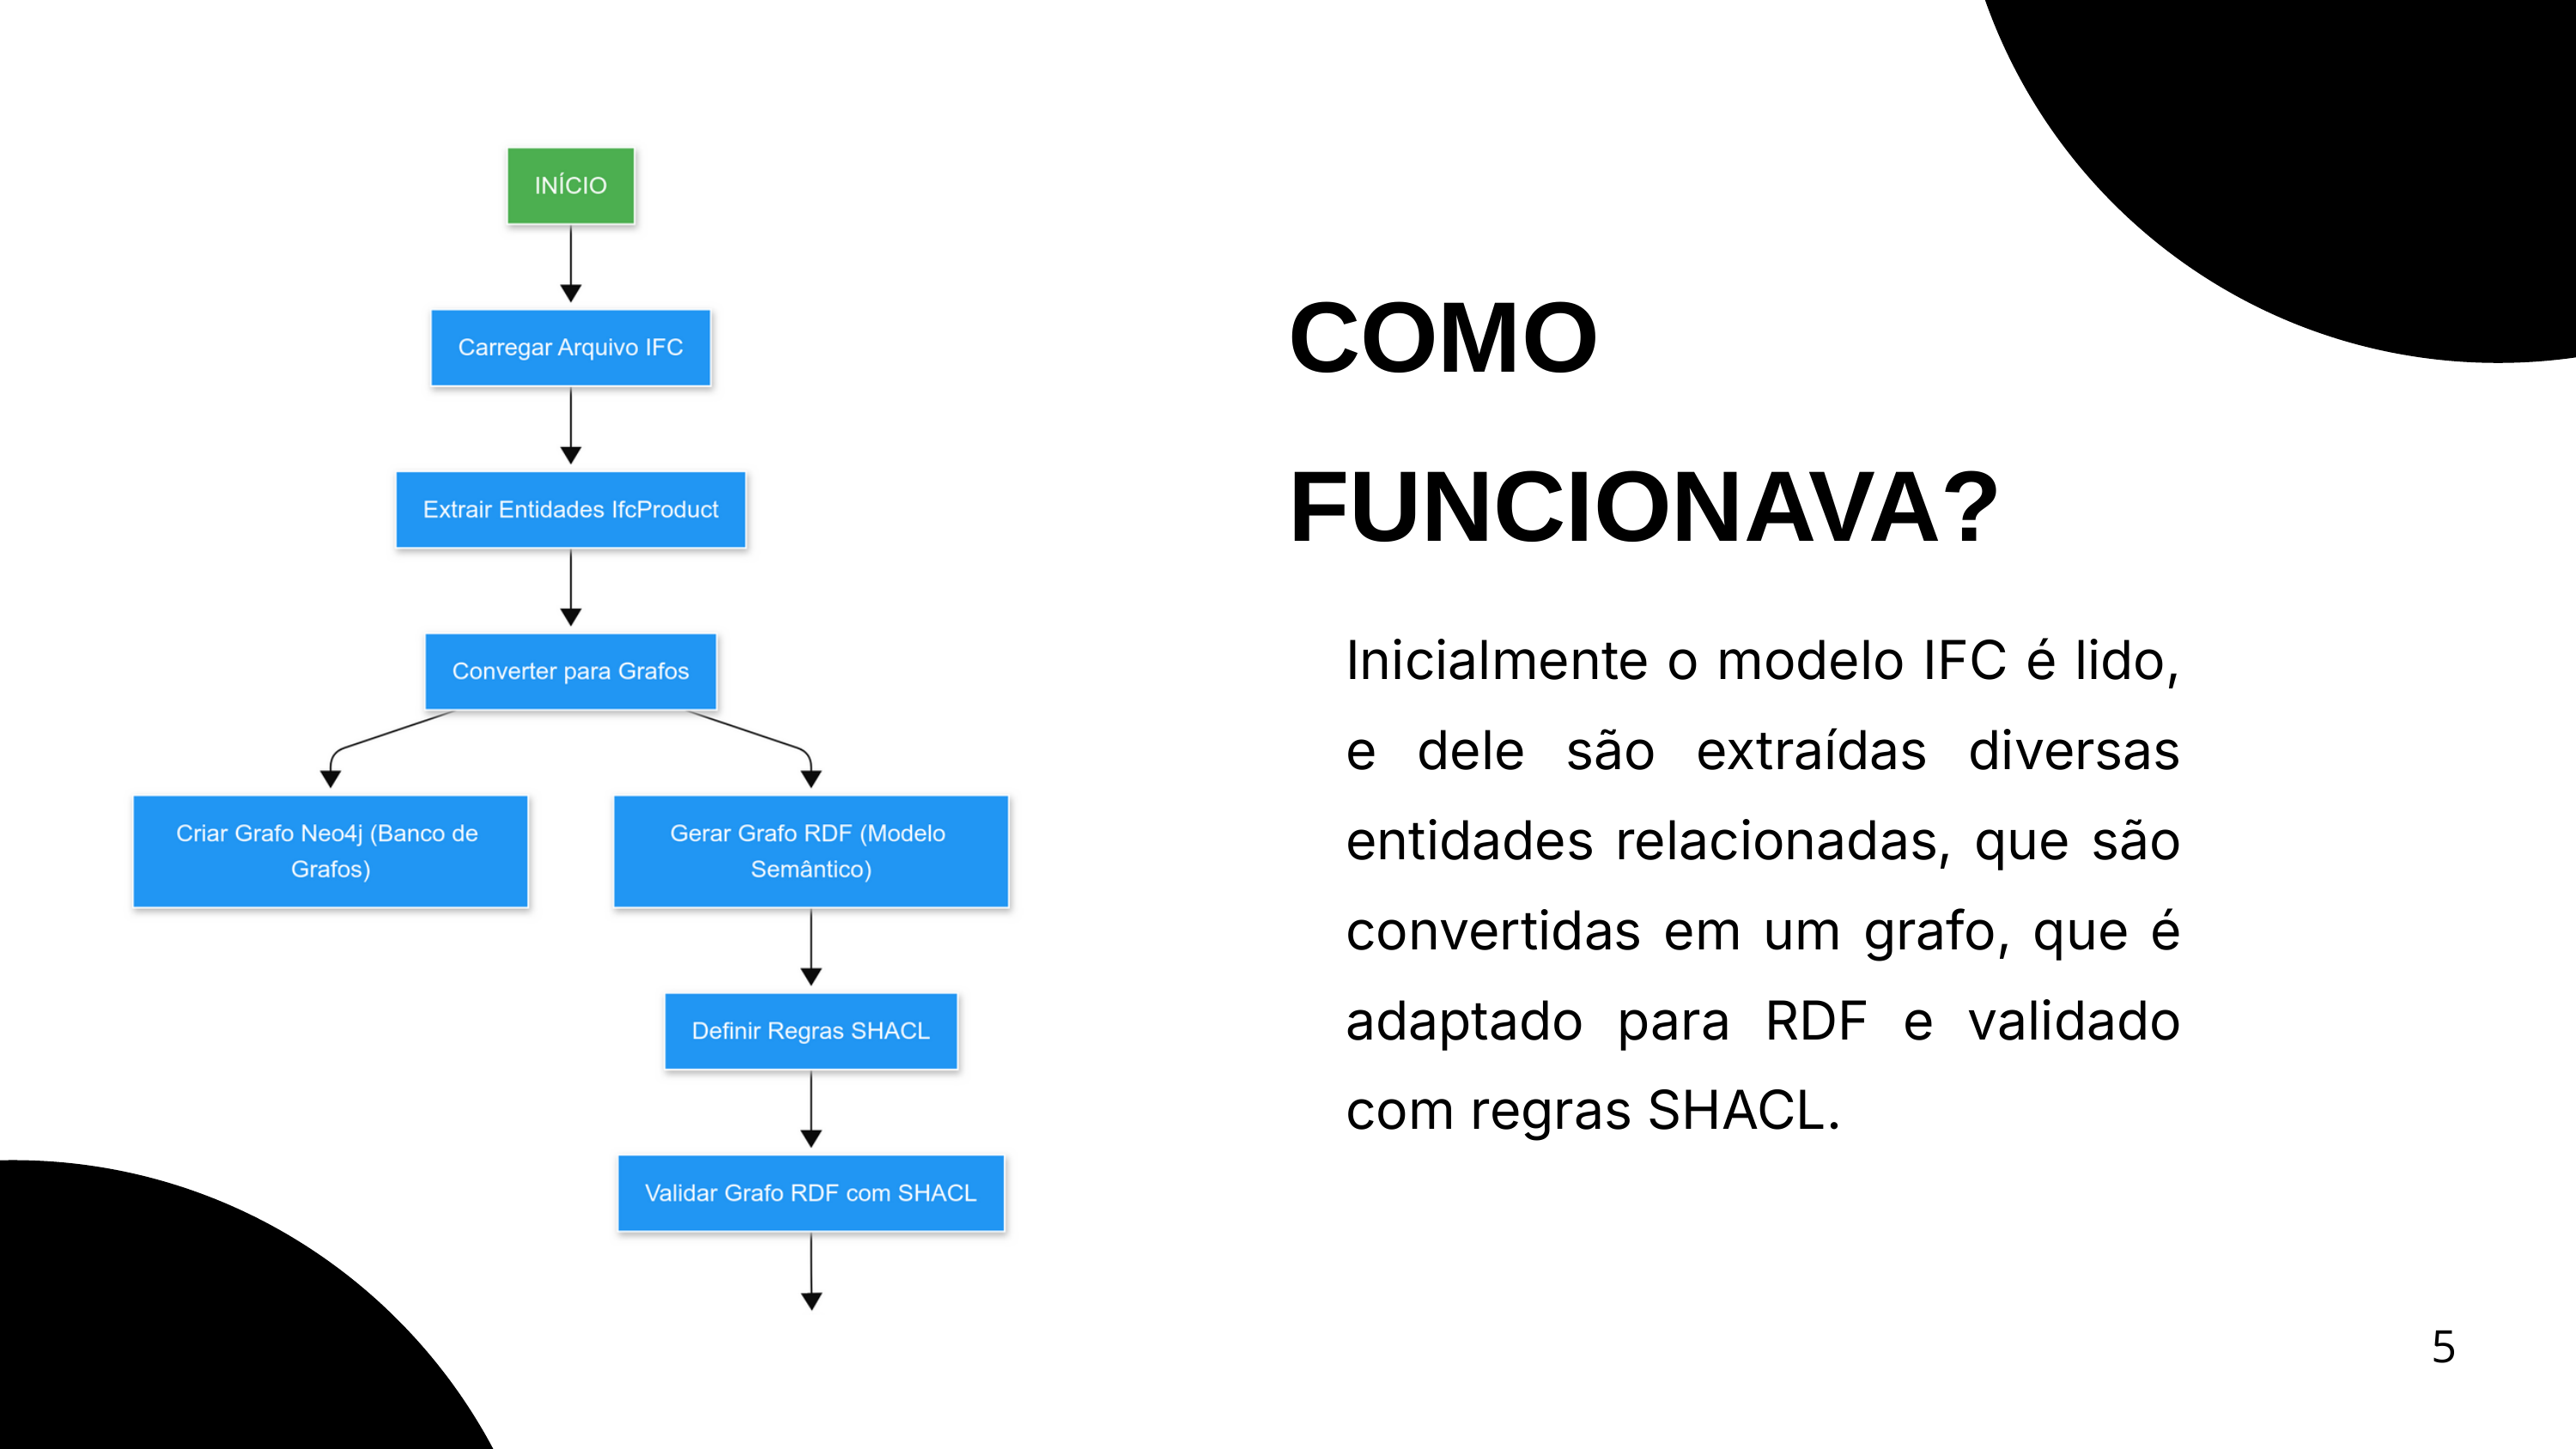

COMO FUNCIONAVA?
Inicialmente o modelo IFC é lido, e dele são extraídas diversas entidades relacionadas, que são convertidas em um grafo, que é adaptado para RDF e validado com regras SHACL.

5